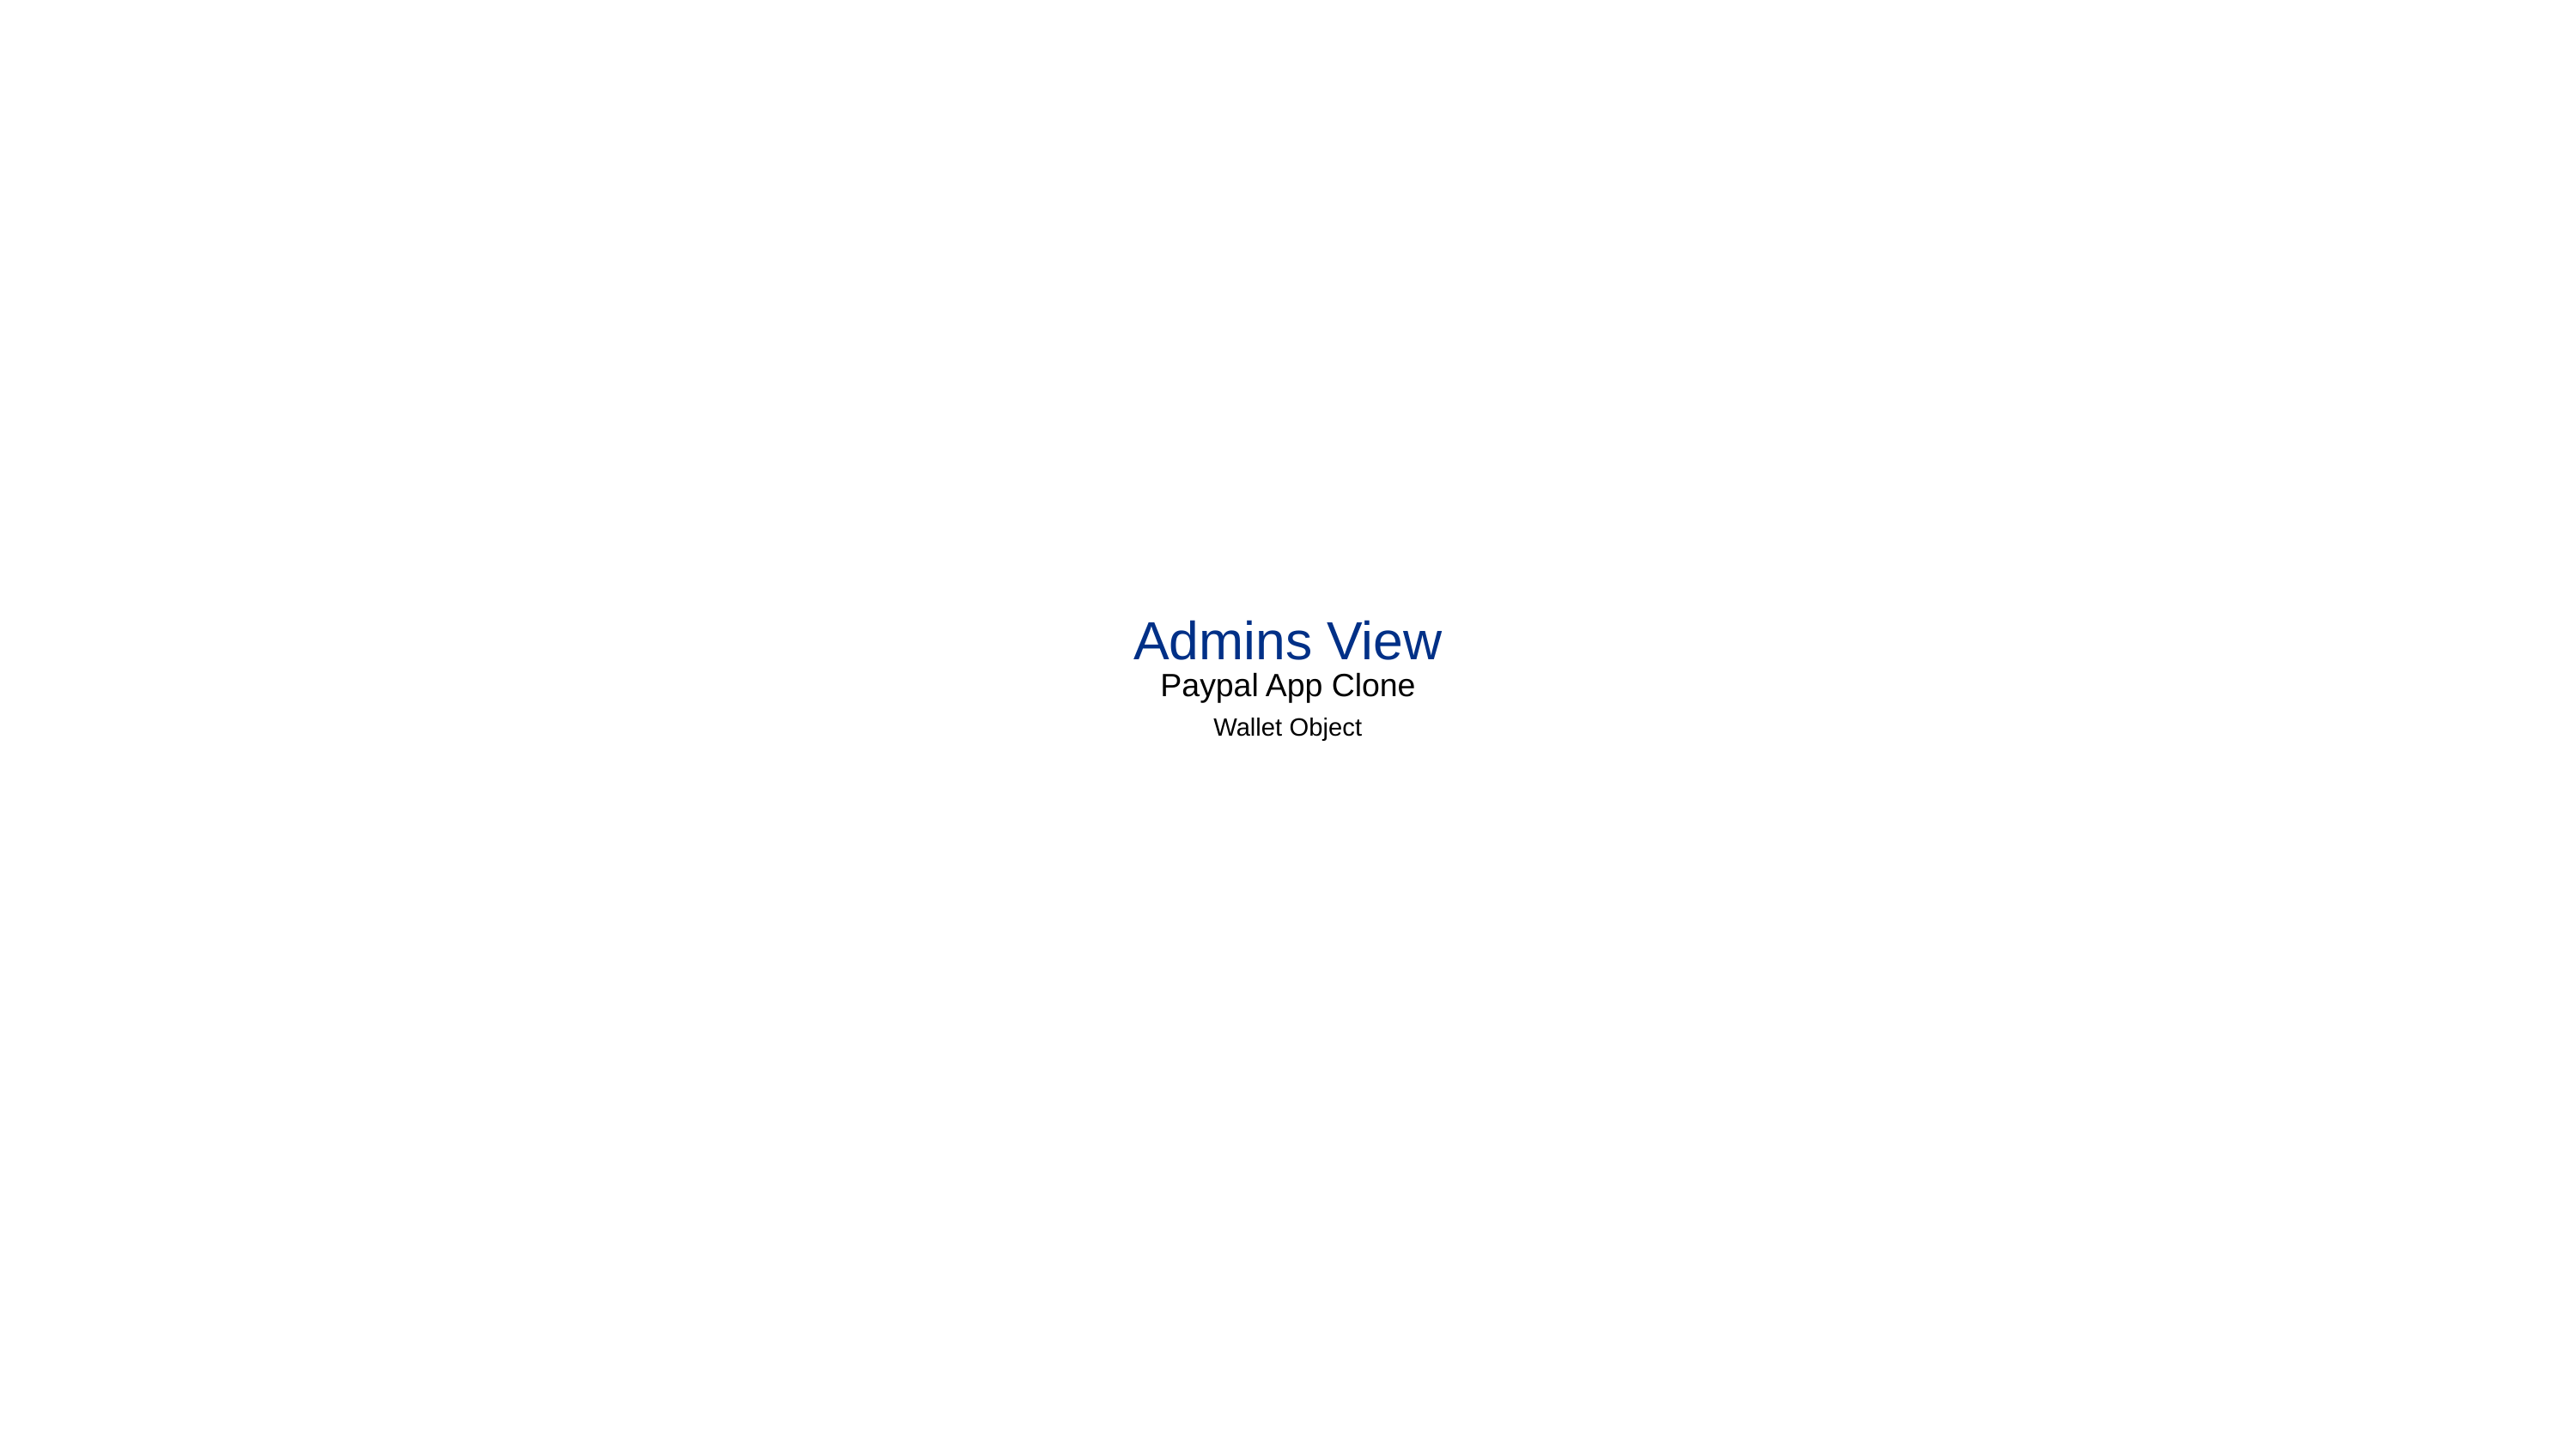

Admins View
Paypal App Clone
Wallet Object